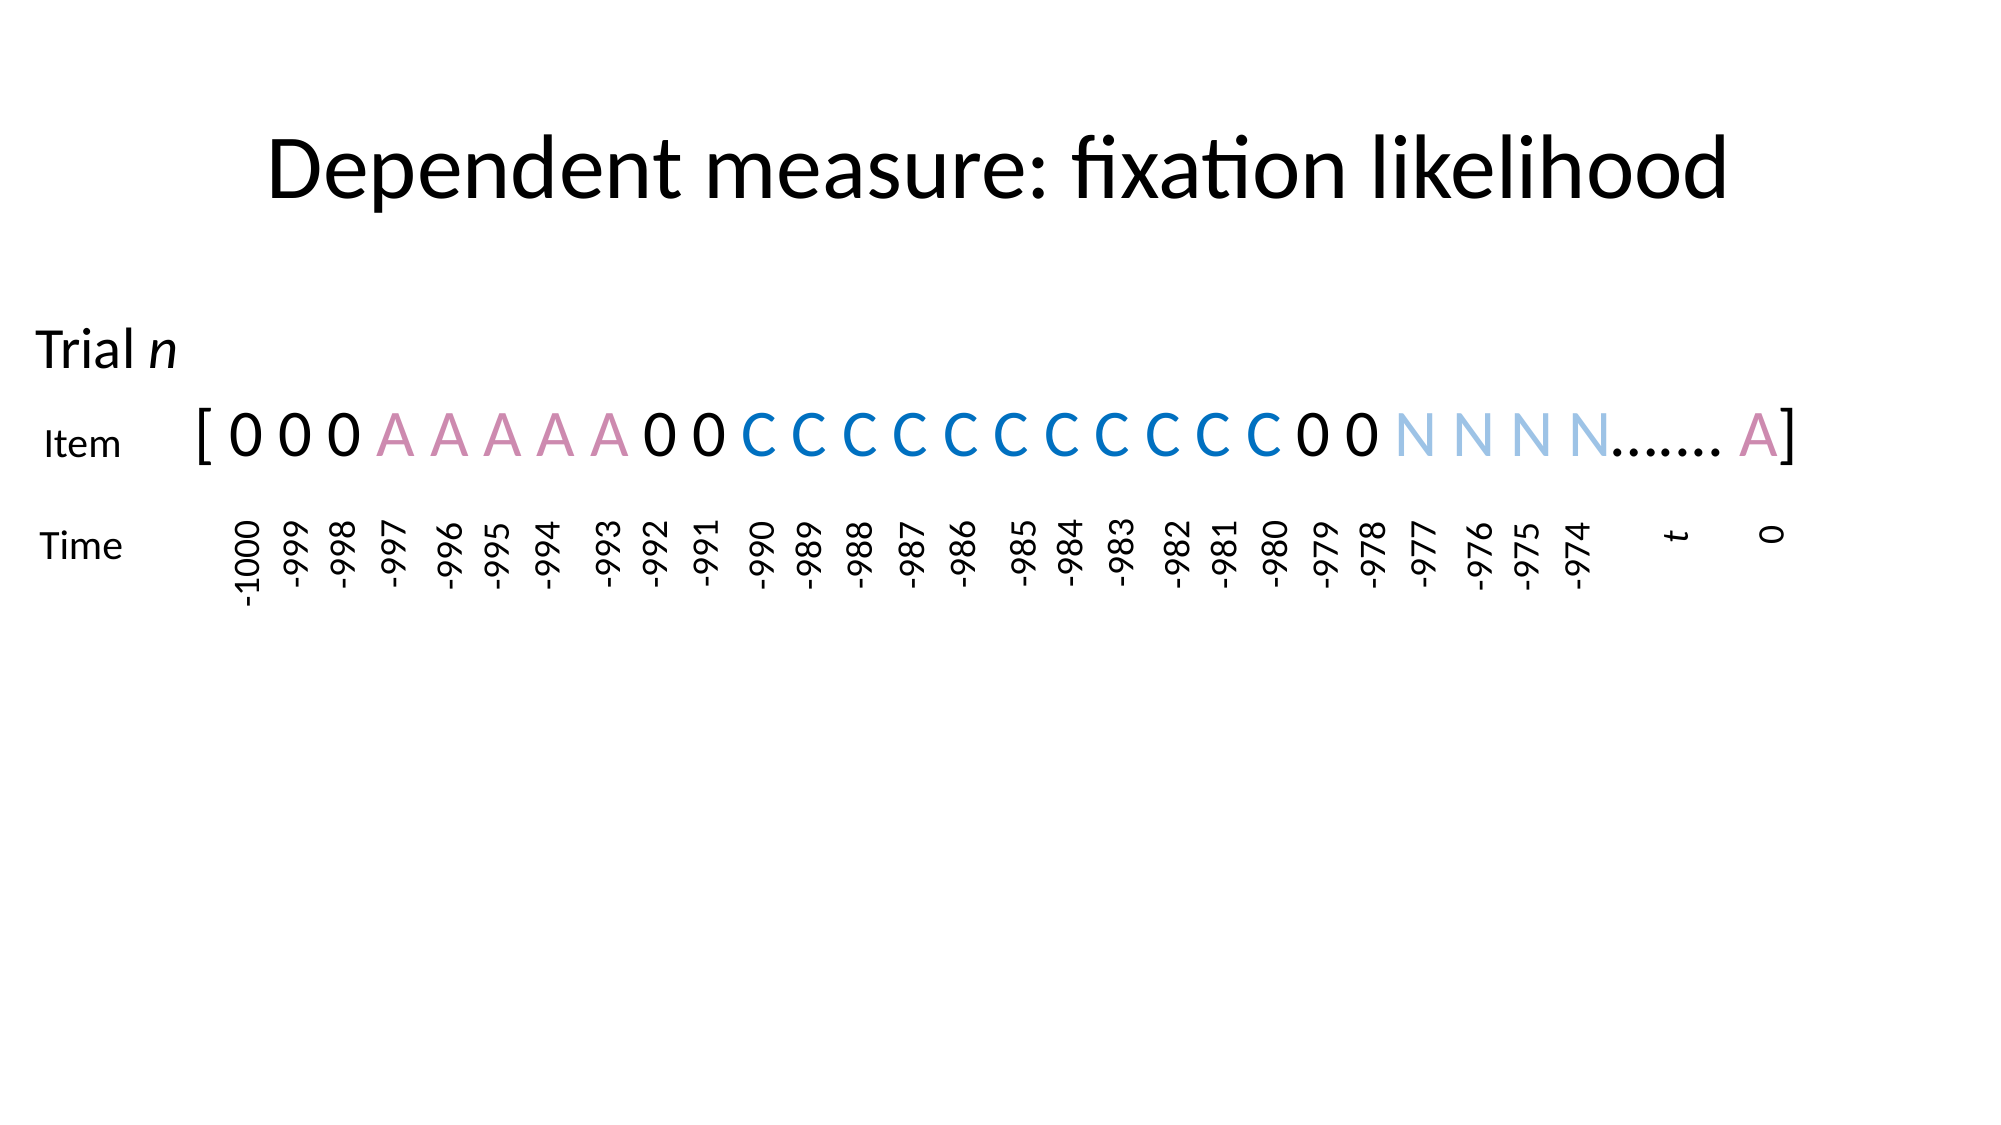

# Dependent measure: fixation likelihood
Trial n
[ 0 0 0 A A A A A 0 0 C C C C C C C C C C C 0 0 N N N N….... A]
Item
0
t
-983
-985
-984
-991
-997
-980
-993
-992
-977
-986
-999
-998
-982
-981
-988
-979
-978
-987
-994
-990
-989
-974
-996
-995
-976
-975
-1000
Time